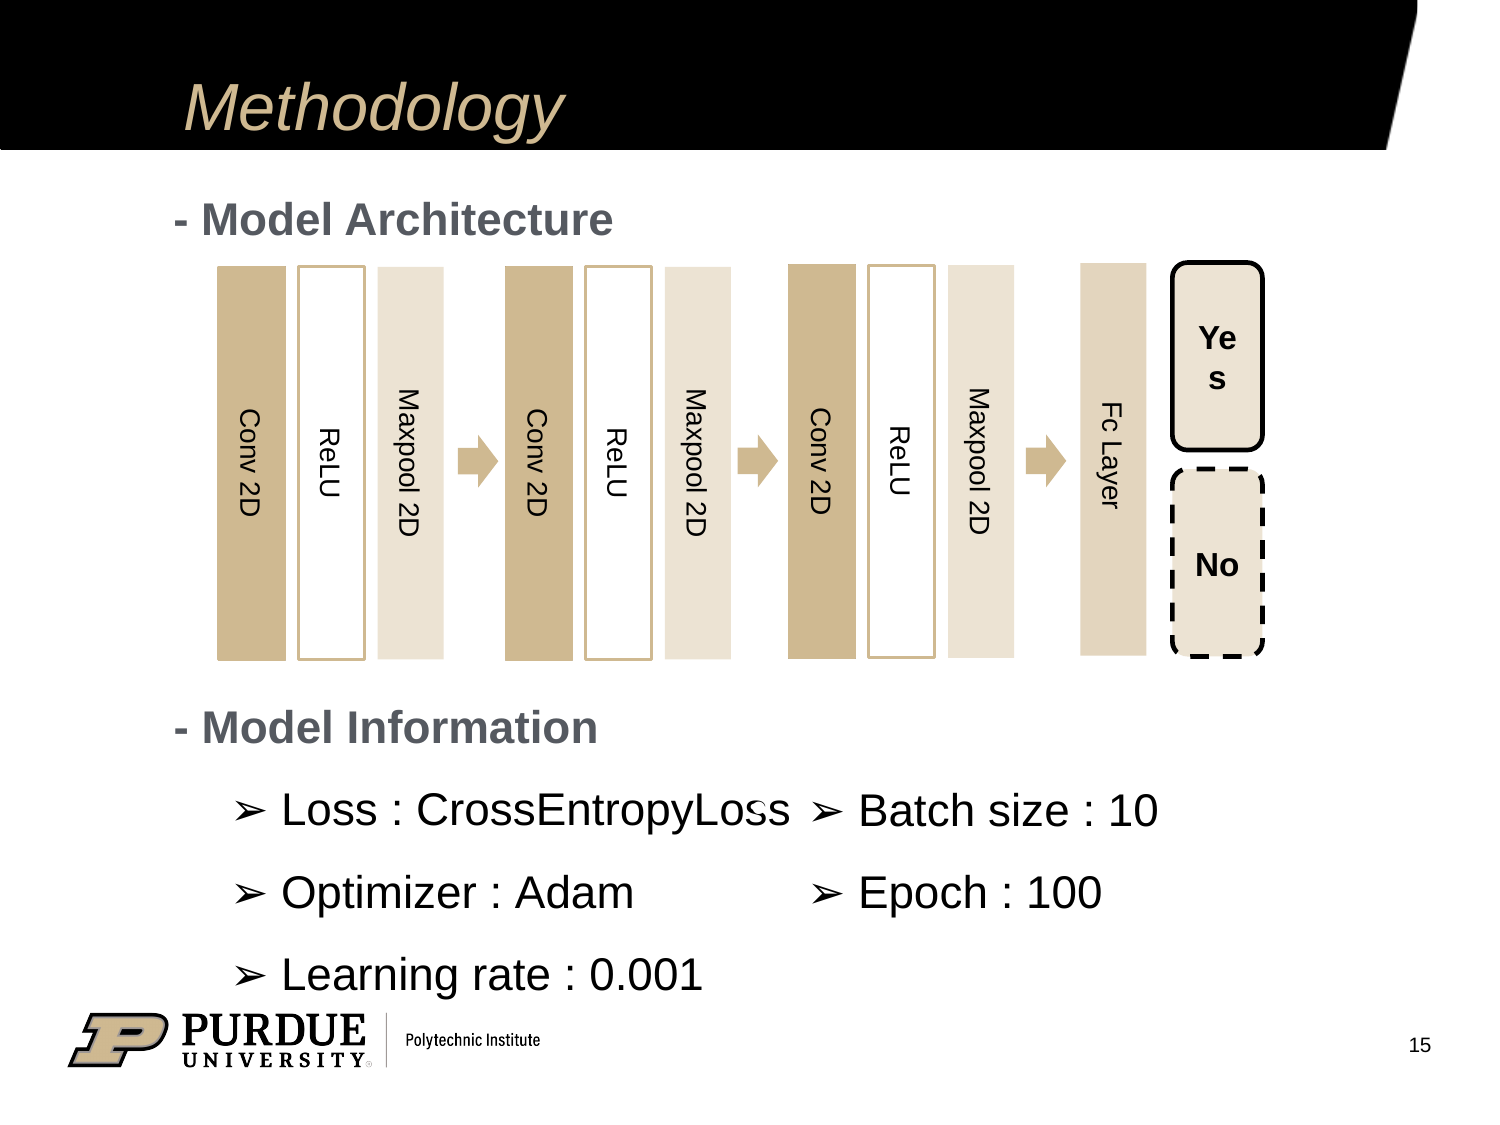

# Methodology
- Model Architecture
Yes
Fc Layer
Conv 2D
Conv 2d
ReLU
Maxpool 2D
Conv 2D
Conv 2d
ReLU
Maxpool 2D
Conv 2D
Conv 2d
ReLU
Maxpool 2D

No
- Model Information
➢ Loss : CrossEntropyLoss
➢ Optimizer : Adam
➢ Learning rate : 0.001
➢ Batch size : 10
➢ Epoch : 100
15